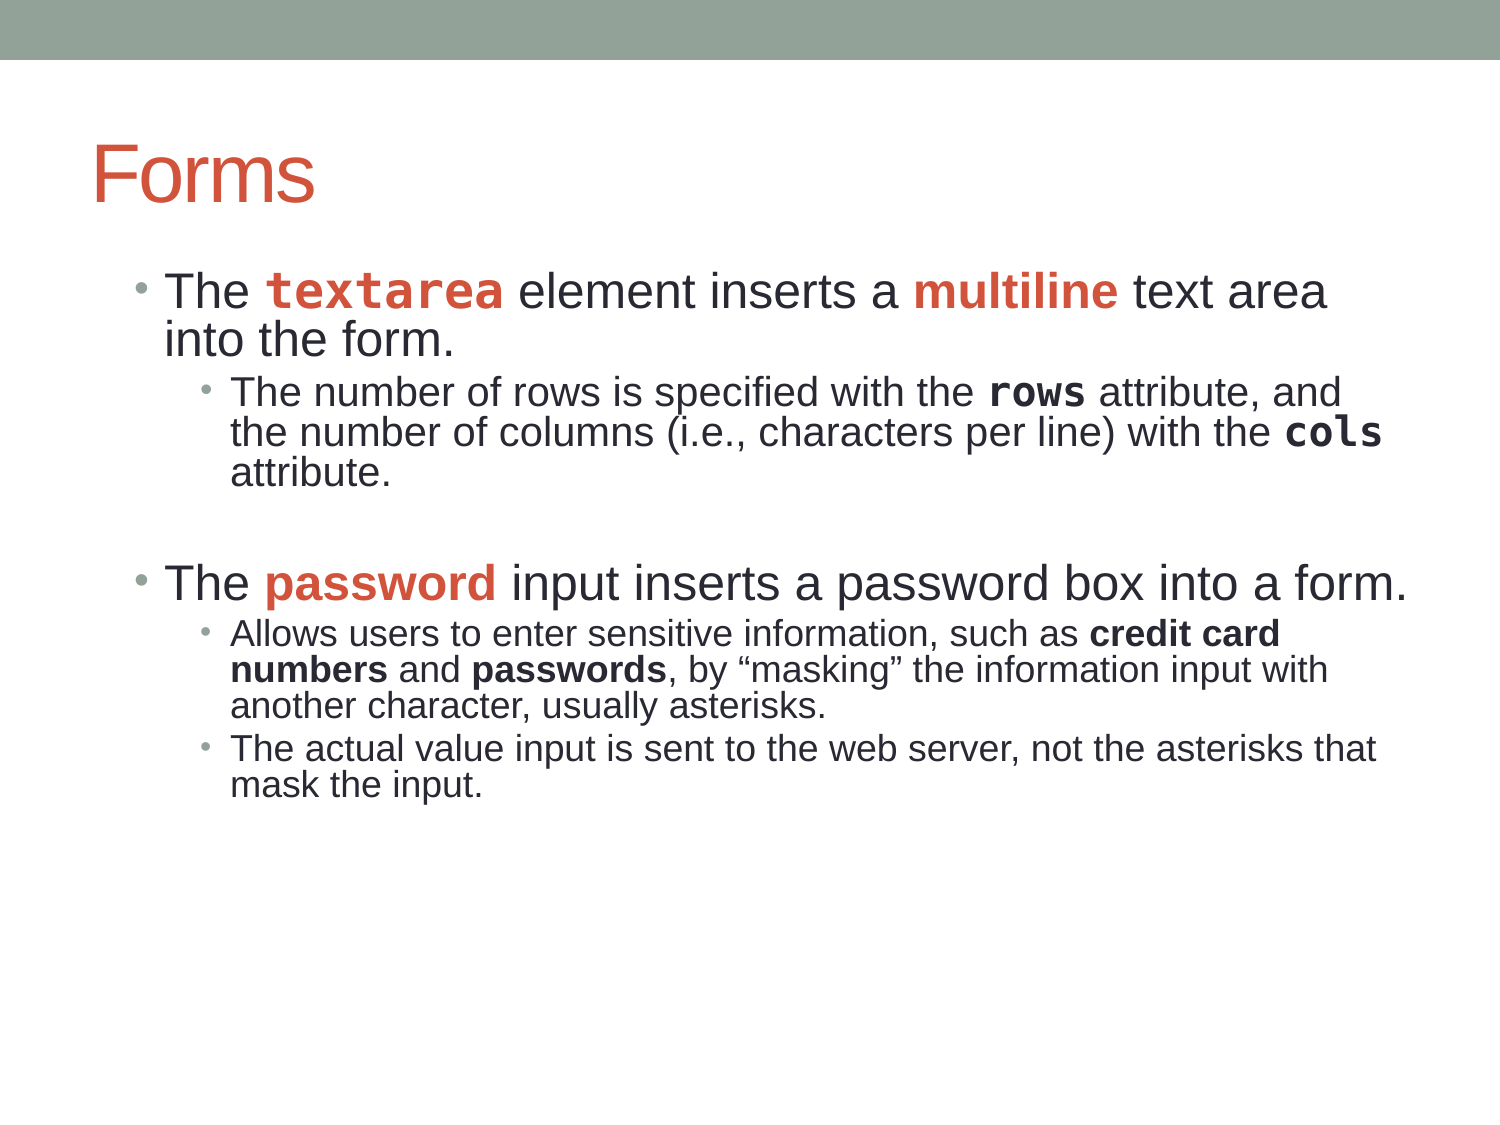

# Forms
The textarea element inserts a multiline text area into the form.
The number of rows is specified with the rows attribute, and the number of columns (i.e., characters per line) with the cols attribute.

The password input inserts a password box into a form.
Allows users to enter sensitive information, such as credit card numbers and passwords, by “masking” the information input with another character, usually asterisks.
The actual value input is sent to the web server, not the asterisks that mask the input.